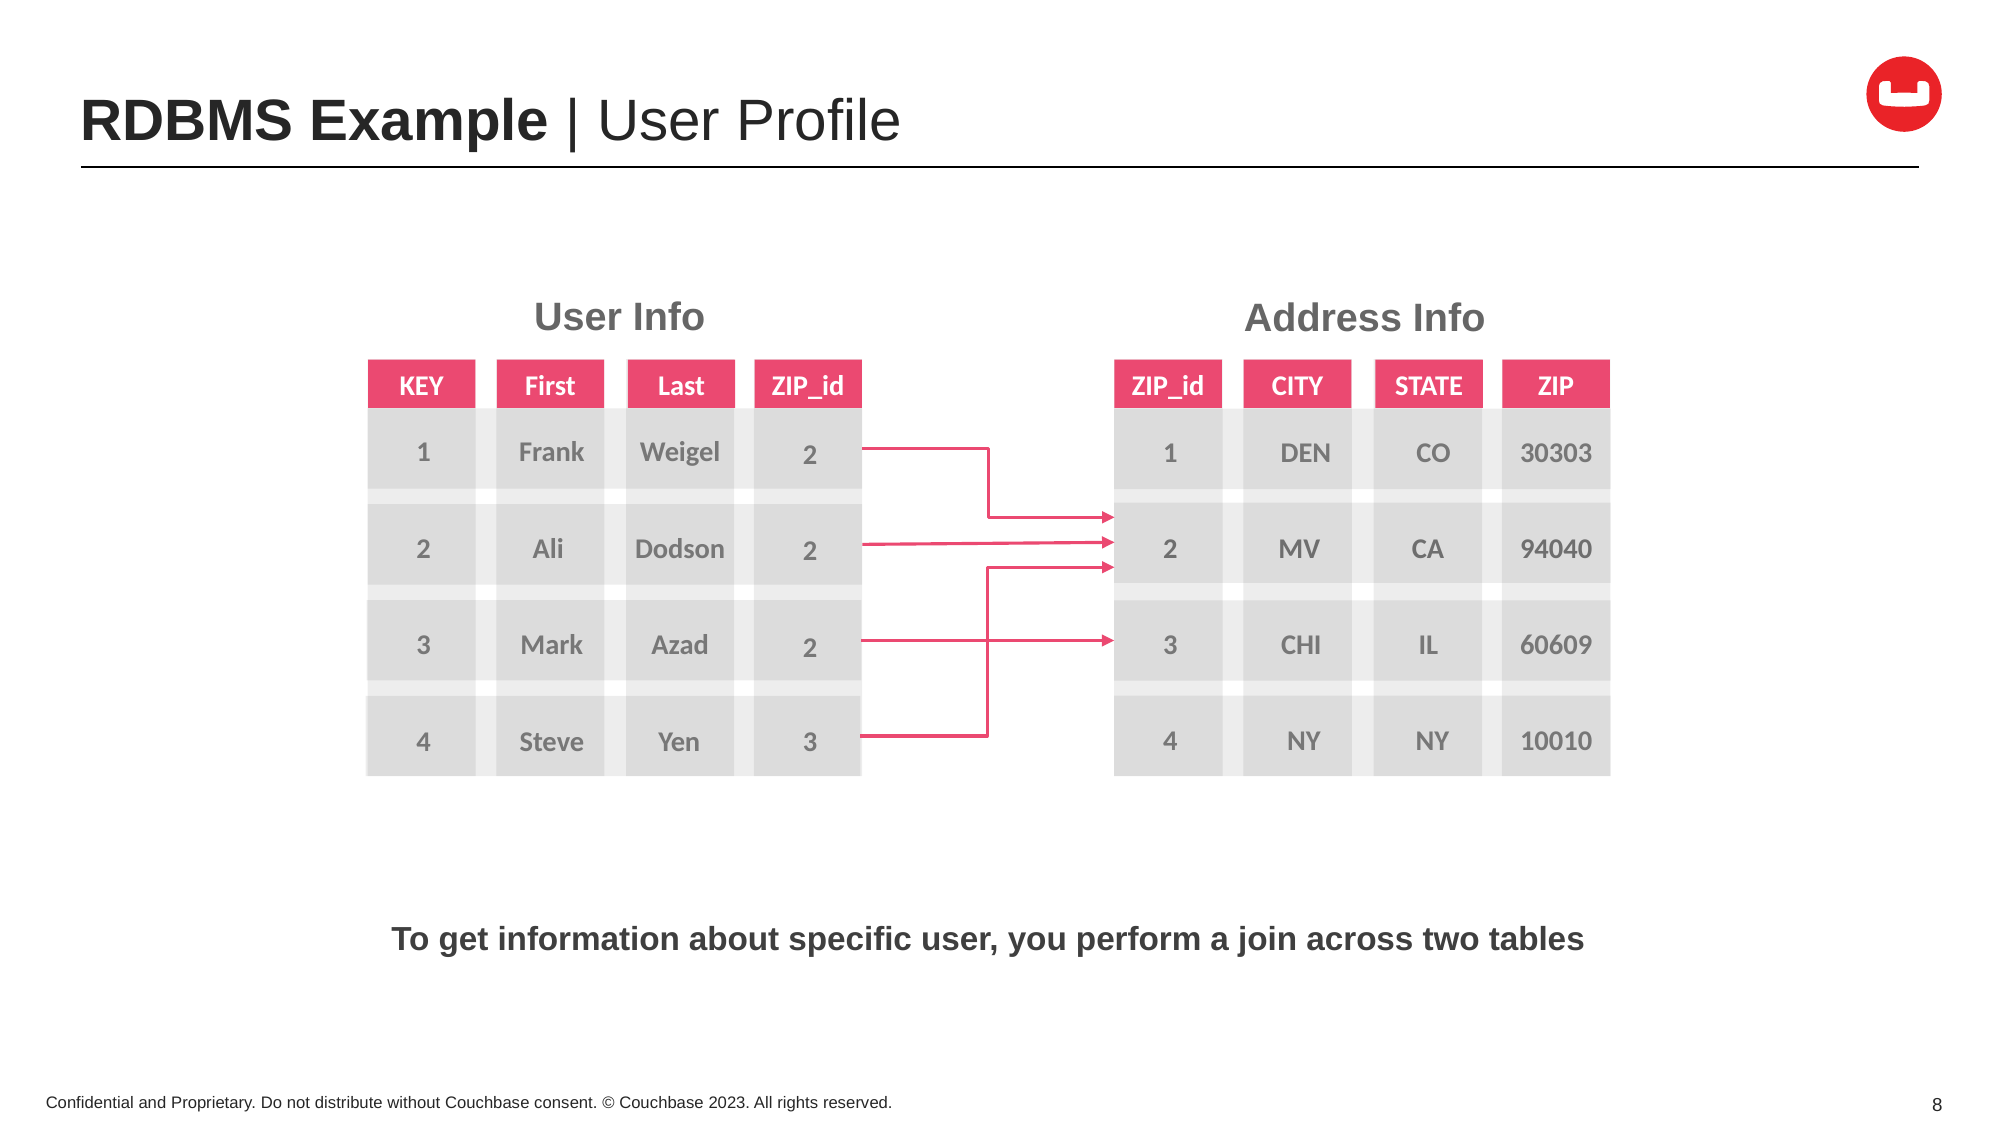

# RDBMS Example | User Profile

User Info
Address Info

ZIP_id
CITY
STATE
ZIP
KEY
First
Last
ZIP_id

1
Frank
Weigel
1
DEN
CO
30303
2

2
MV
CA
94040
2
Dodson
Ali
2

3
Mark
Azad
3
CHI
IL
60609
2
4
NY
NY
10010
3
4
Steve
Yen
To get information about specific user, you perform a join across two tables